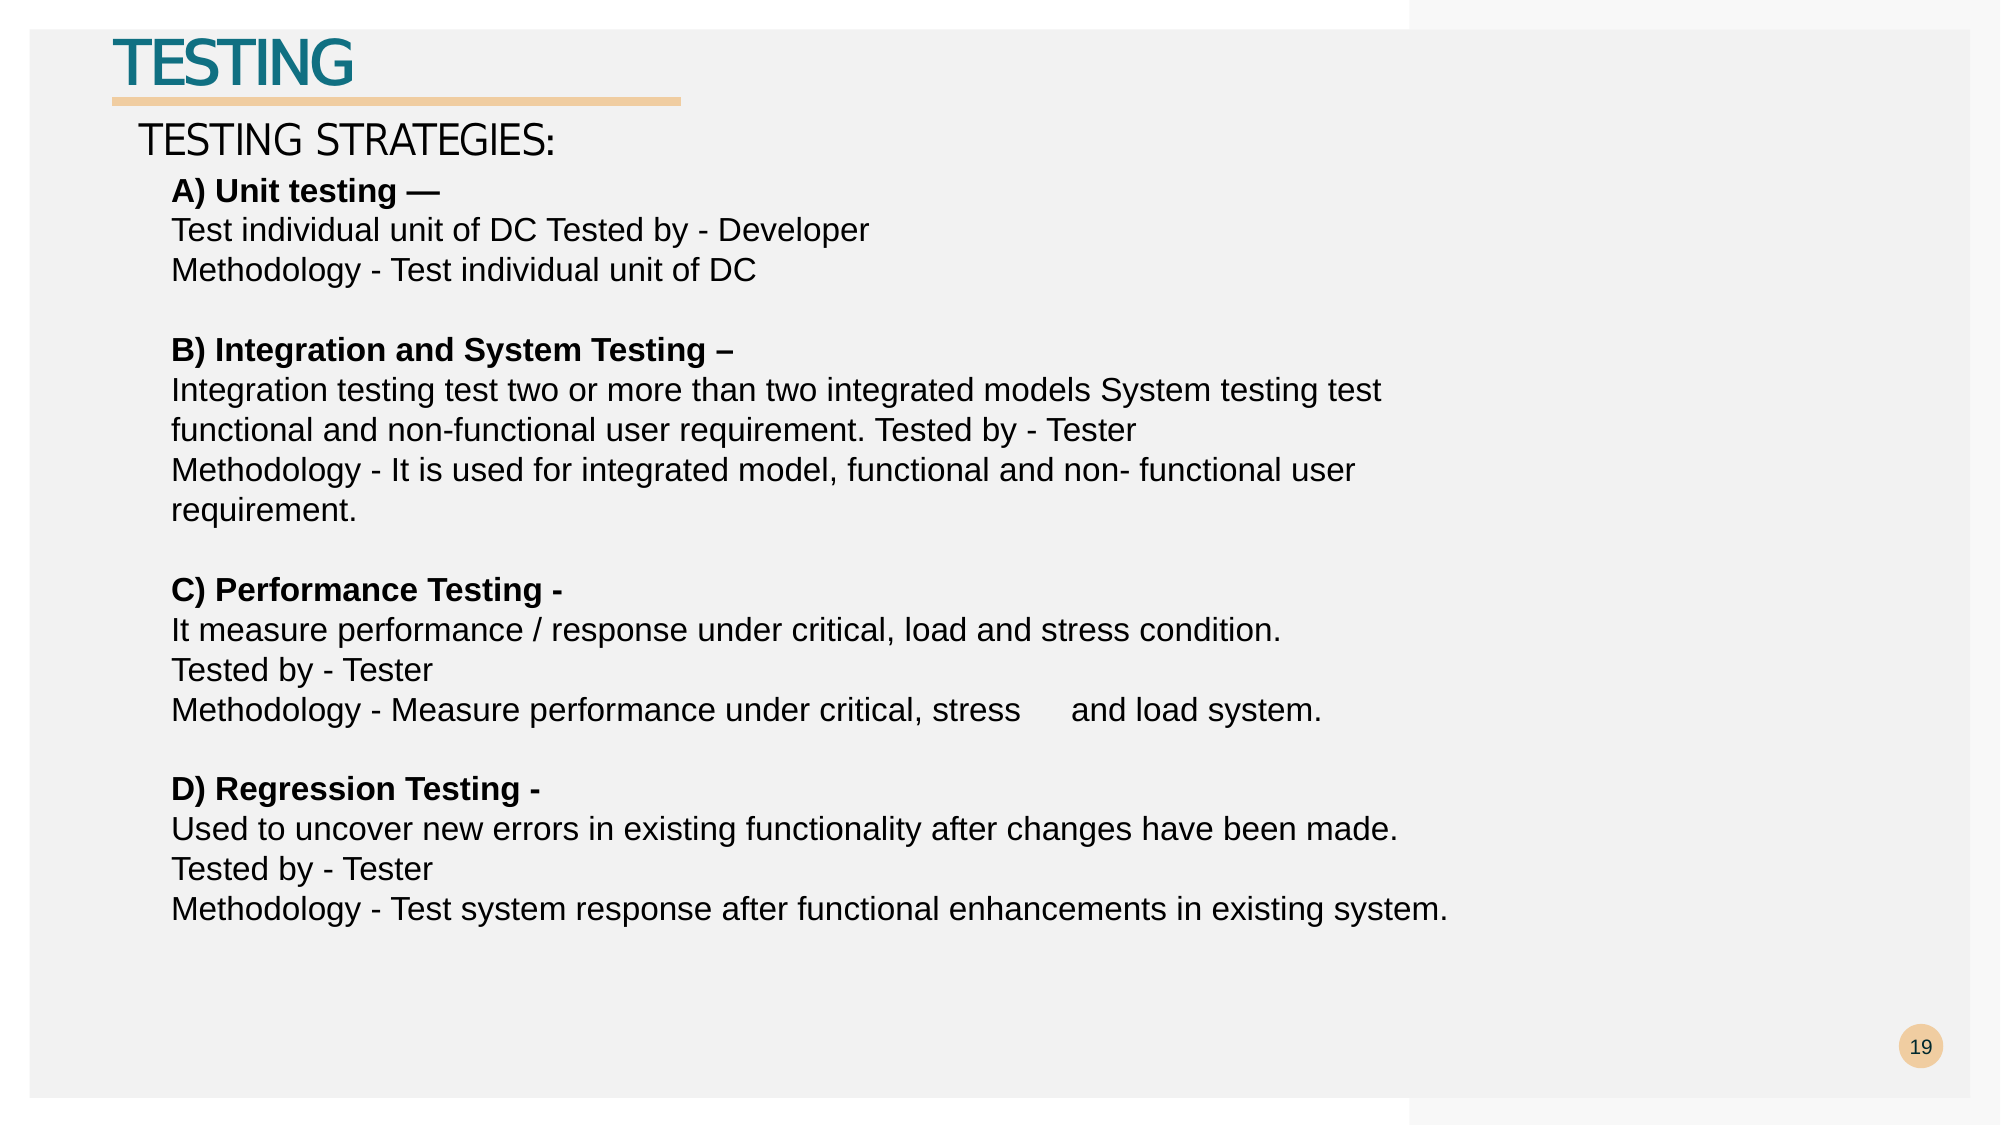

# TESTING

TESTING STRATEGIES:
A) Unit testing —
Test individual unit of DC Tested by - Developer
Methodology - Test individual unit of DC

B) Integration and System Testing –
Integration testing test two or more than two integrated models System testing test functional and non-functional user requirement. Tested by - Tester
Methodology - It is used for integrated model, functional and non- functional user requirement.

C) Performance Testing -
It measure performance / response under critical, load and stress condition.
Tested by - Tester
Methodology - Measure performance under critical, stress	and load system.

D) Regression Testing -
Used to uncover new errors in existing functionality after changes have been made.
Tested by - Tester
Methodology - Test system response after functional enhancements in existing system.

19